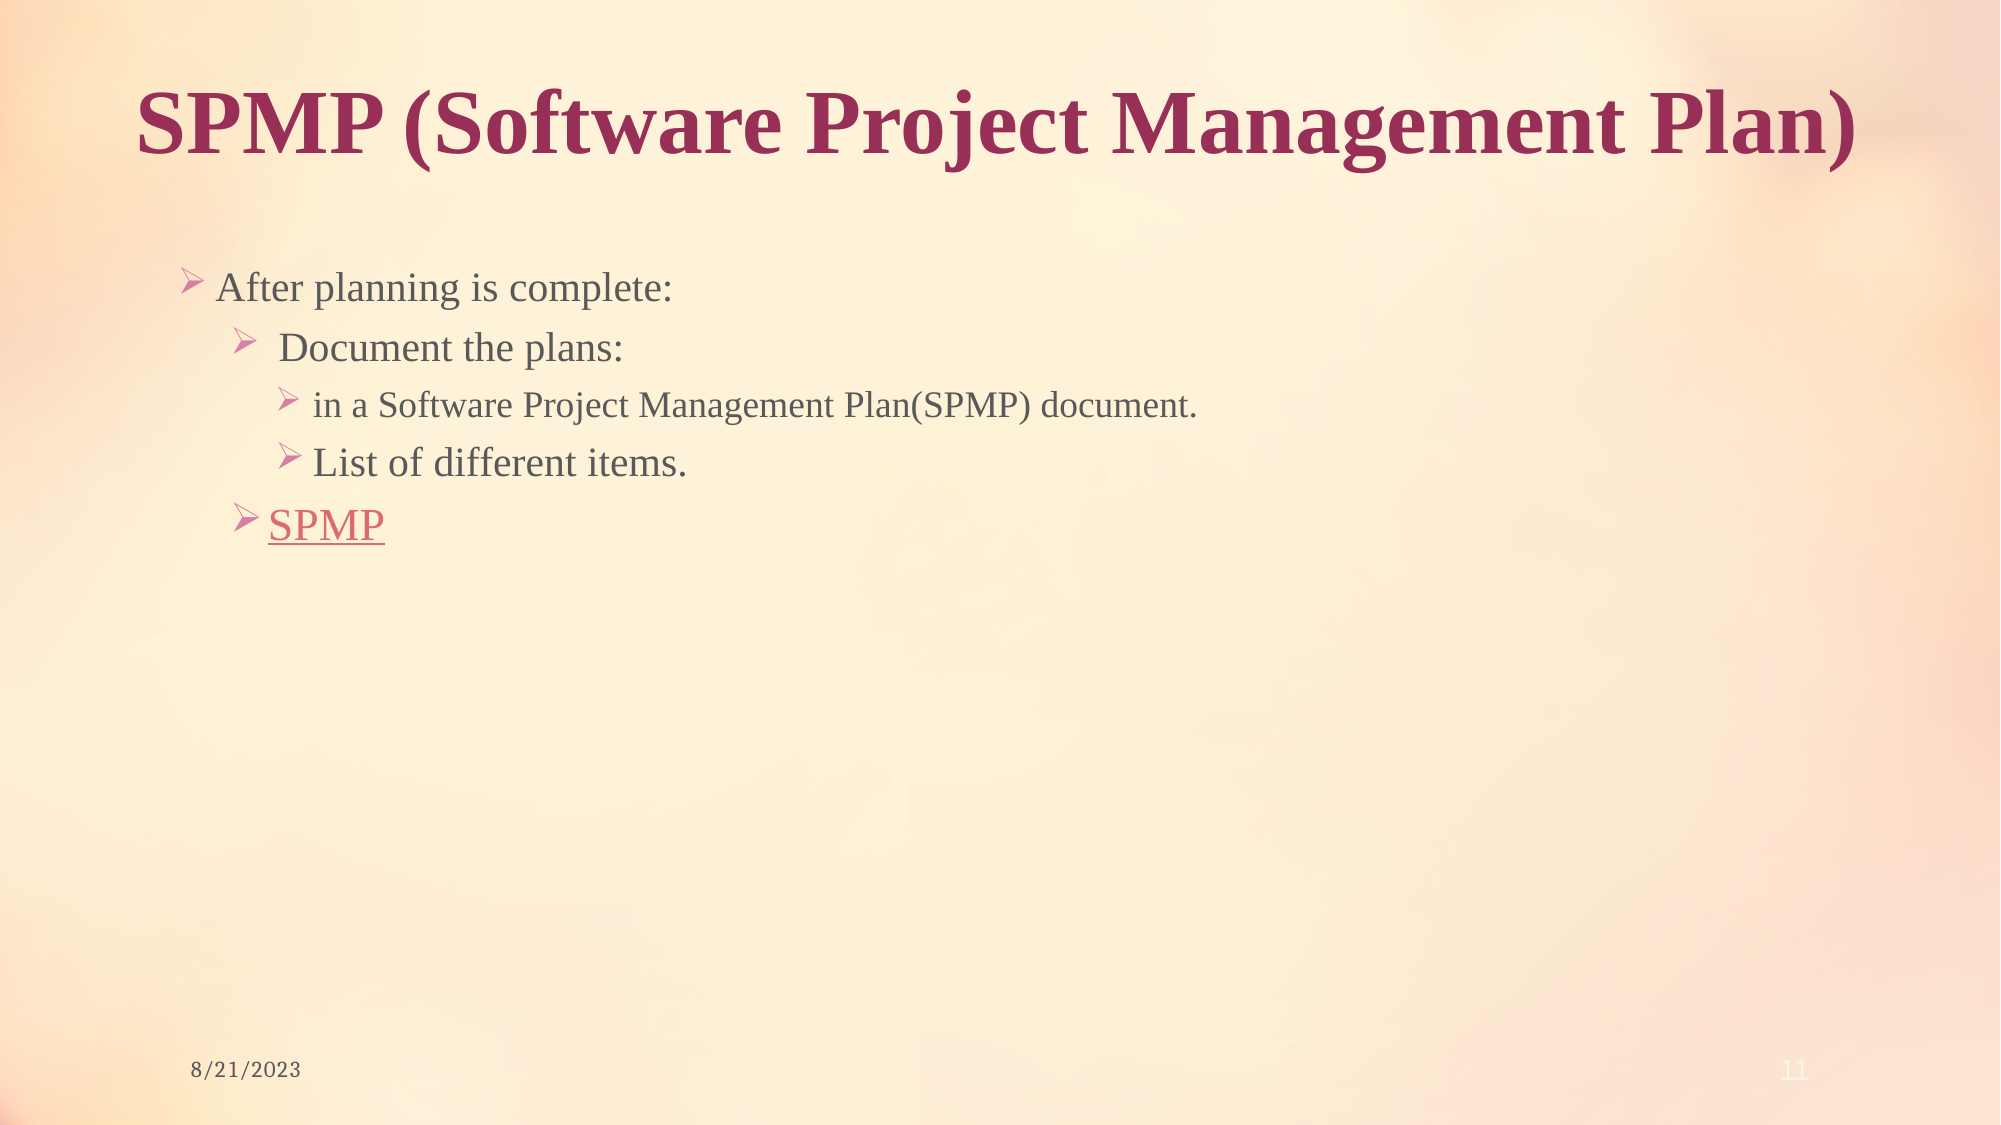

# SPMP (Software Project Management Plan)
After planning is complete:
 Document the plans:
in a Software Project Management Plan(SPMP) document.
List of different items.
SPMP
8/21/2023
11